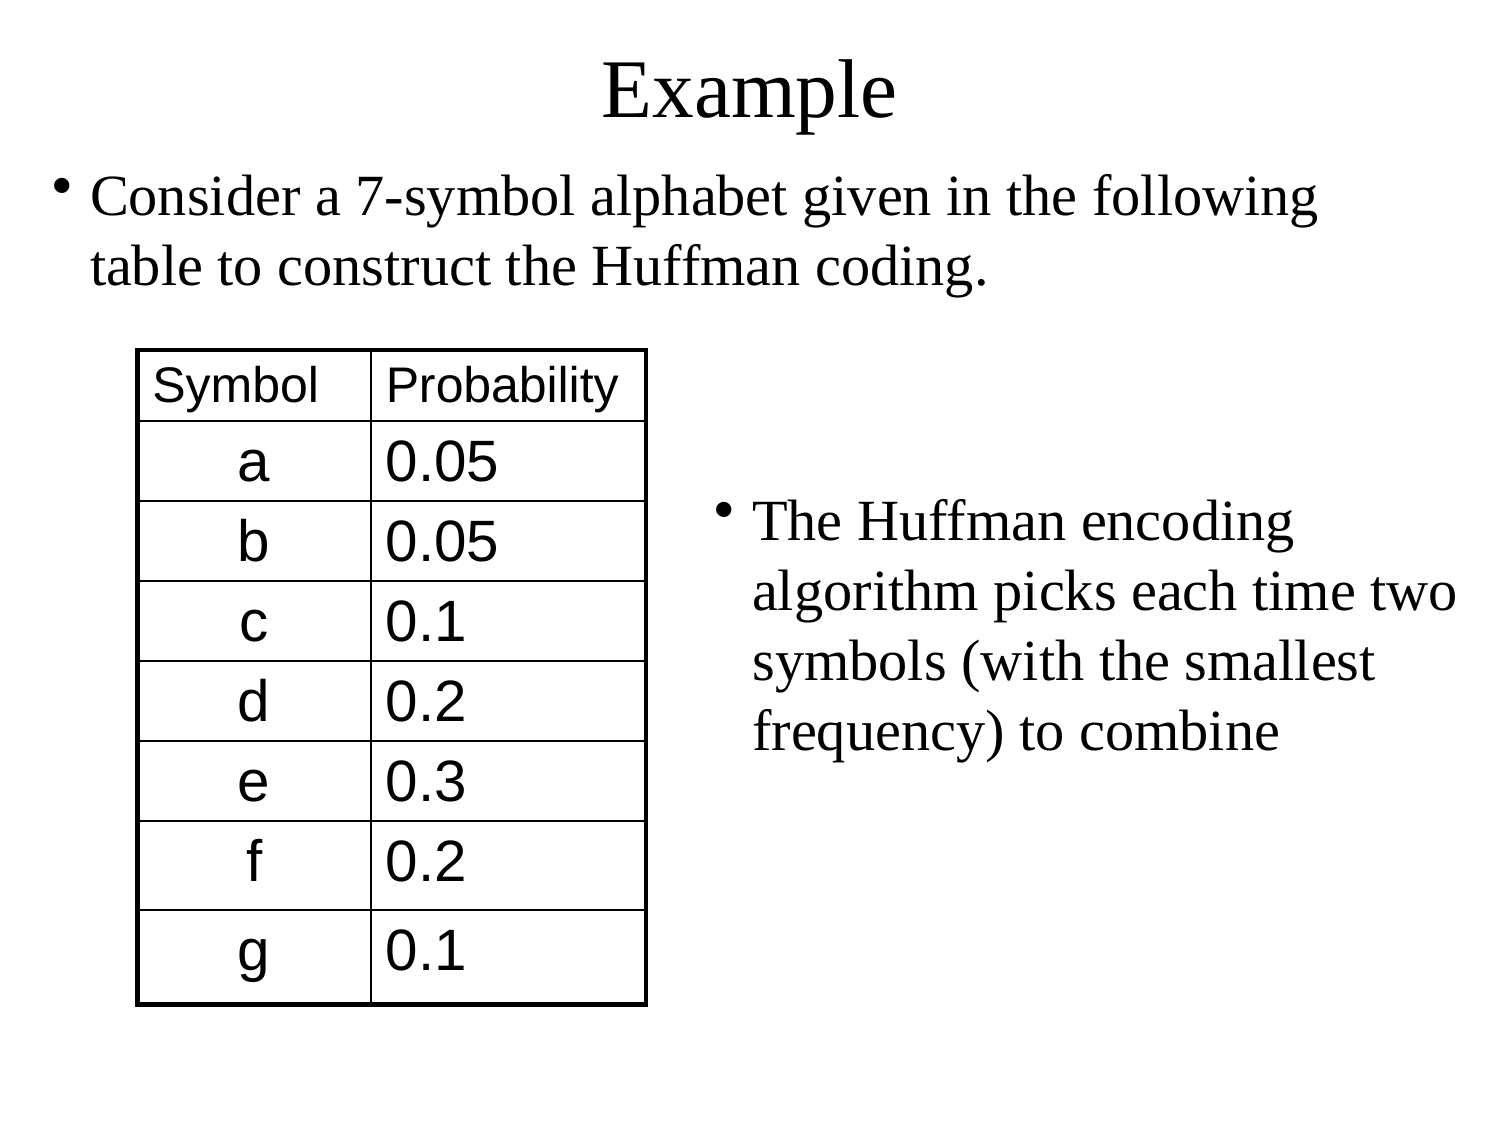

# Example
Consider a 7-symbol alphabet given in the following table to construct the Huffman coding.
| Symbol | Probability |
| --- | --- |
| a | 0.05 |
| b | 0.05 |
| c | 0.1 |
| d | 0.2 |
| e | 0.3 |
| f | 0.2 |
| g | 0.1 |
The Huffman encoding algorithm picks each time two symbols (with the smallest frequency) to combine

69